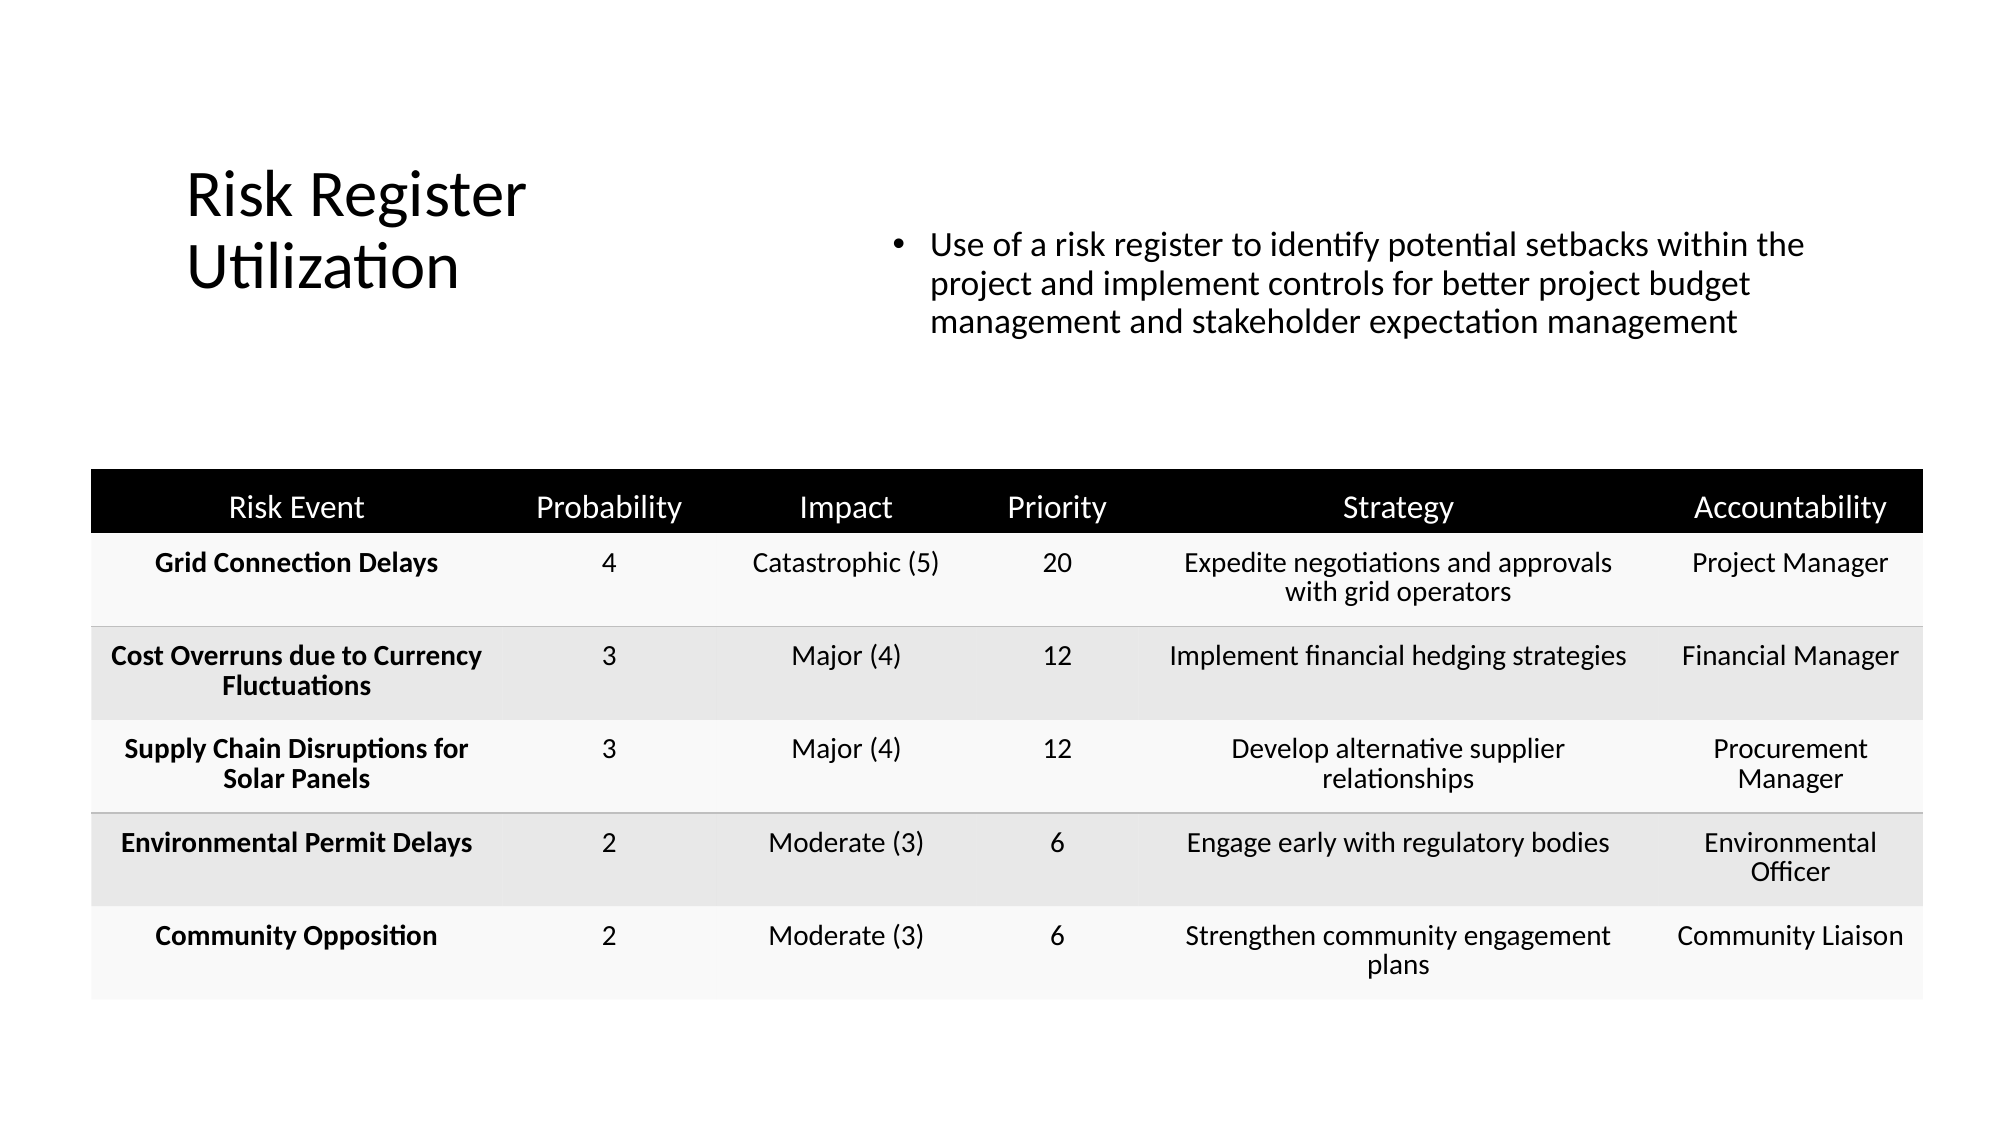

# Risk Register Utilization

Use of a risk register to identify potential setbacks within the project and implement controls for better project budget management and stakeholder expectation management

| Risk Event | Probability | Impact | Priority | Strategy | Accountability |
| --- | --- | --- | --- | --- | --- |
| Grid Connection Delays | 4 | Catastrophic (5) | 20 | Expedite negotiations and approvals with grid operators | Project Manager |
| Cost Overruns due to Currency Fluctuations | 3 | Major (4) | 12 | Implement financial hedging strategies | Financial Manager |
| Supply Chain Disruptions for Solar Panels | 3 | Major (4) | 12 | Develop alternative supplier relationships | Procurement Manager |
| Environmental Permit Delays | 2 | Moderate (3) | 6 | Engage early with regulatory bodies | Environmental Officer |
| Community Opposition | 2 | Moderate (3) | 6 | Strengthen community engagement plans | Community Liaison |